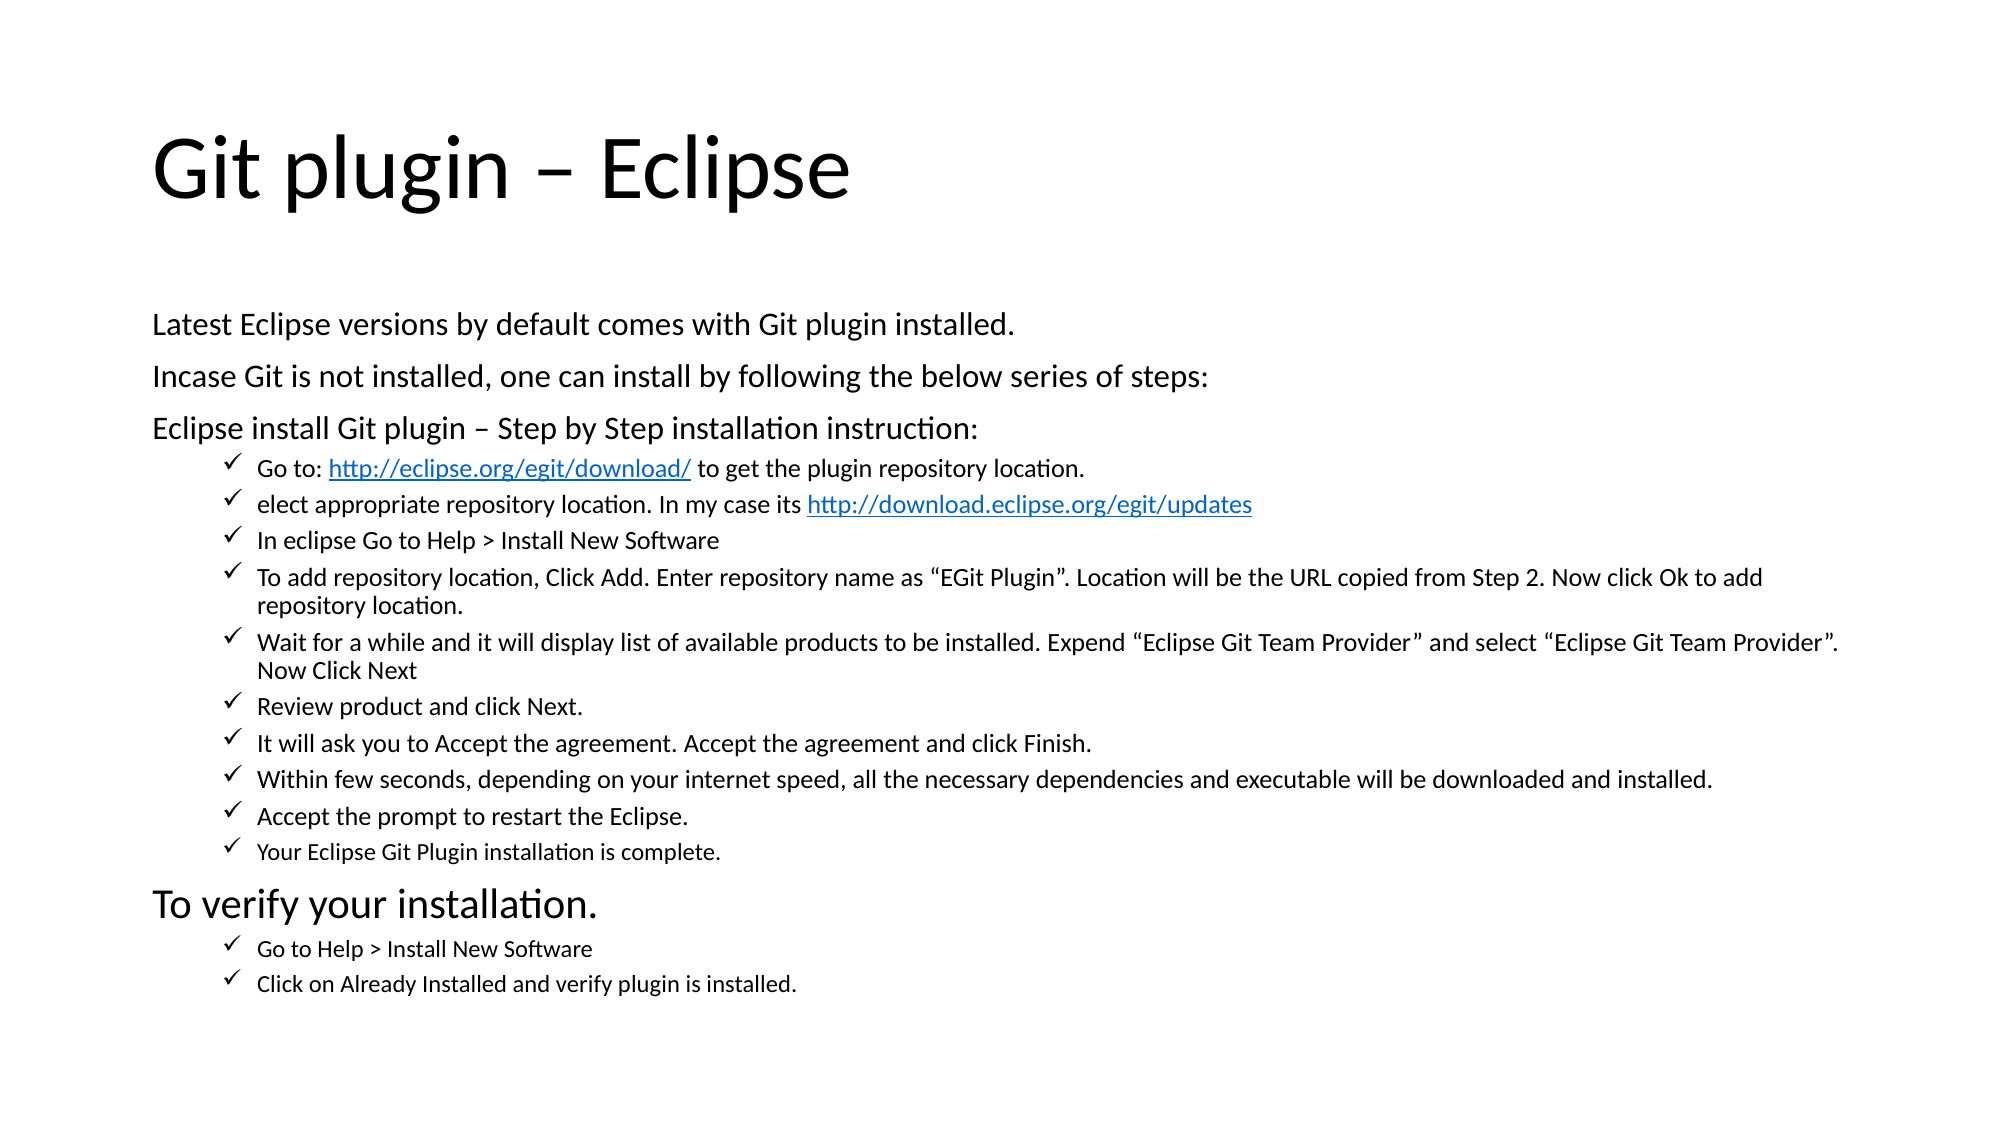

# Git plugin – Eclipse
Latest Eclipse versions by default comes with Git plugin installed.
Incase Git is not installed, one can install by following the below series of steps:
Eclipse install Git plugin – Step by Step installation instruction:
Go to: http://eclipse.org/egit/download/ to get the plugin repository location.
elect appropriate repository location. In my case its http://download.eclipse.org/egit/updates
In eclipse Go to Help > Install New Software
To add repository location, Click Add. Enter repository name as “EGit Plugin”. Location will be the URL copied from Step 2. Now click Ok to add repository location.
Wait for a while and it will display list of available products to be installed. Expend “Eclipse Git Team Provider” and select “Eclipse Git Team Provider”. Now Click Next
Review product and click Next.
It will ask you to Accept the agreement. Accept the agreement and click Finish.
Within few seconds, depending on your internet speed, all the necessary dependencies and executable will be downloaded and installed.
Accept the prompt to restart the Eclipse.
Your Eclipse Git Plugin installation is complete.
To verify your installation.
Go to Help > Install New Software
Click on Already Installed and verify plugin is installed.